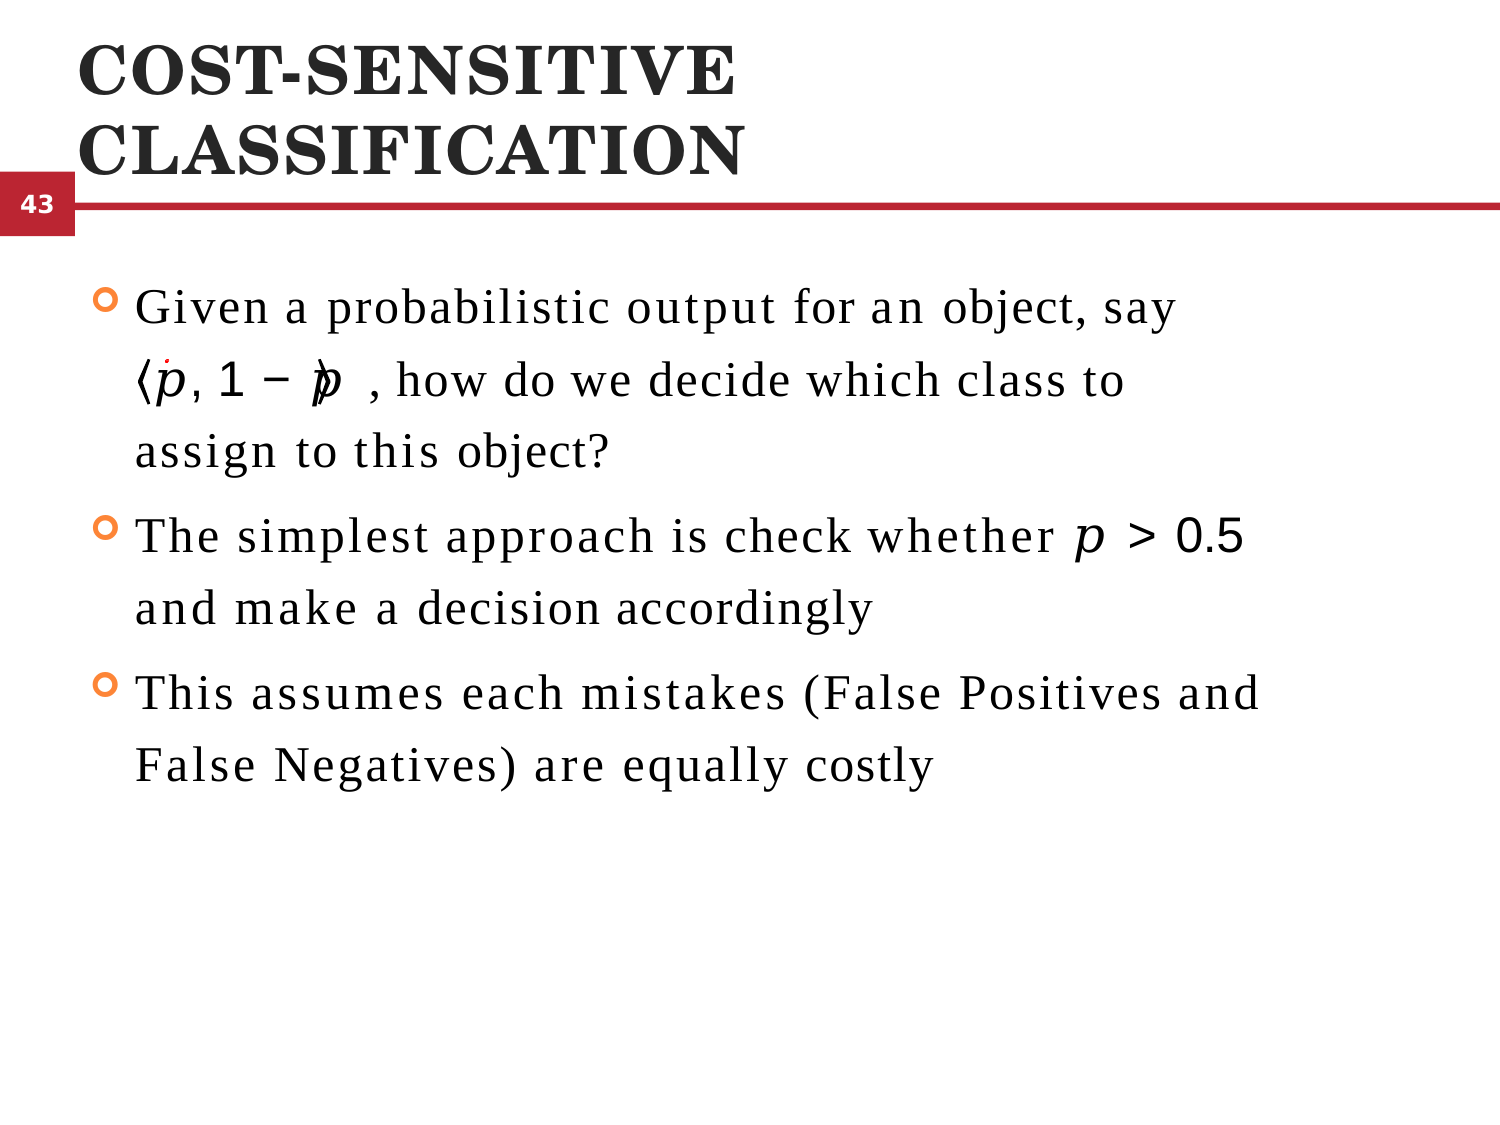

# Cost-Sensitive Classification
Given a probabilistic output for an object, say
𝑝, 1 − 𝑝 , how do we decide which class to assign to this object?
The simplest approach is check whether 𝑝 > 0.5
and make a decision accordingly
This assumes each mistakes (False Positives and False Negatives) are equally costly

25